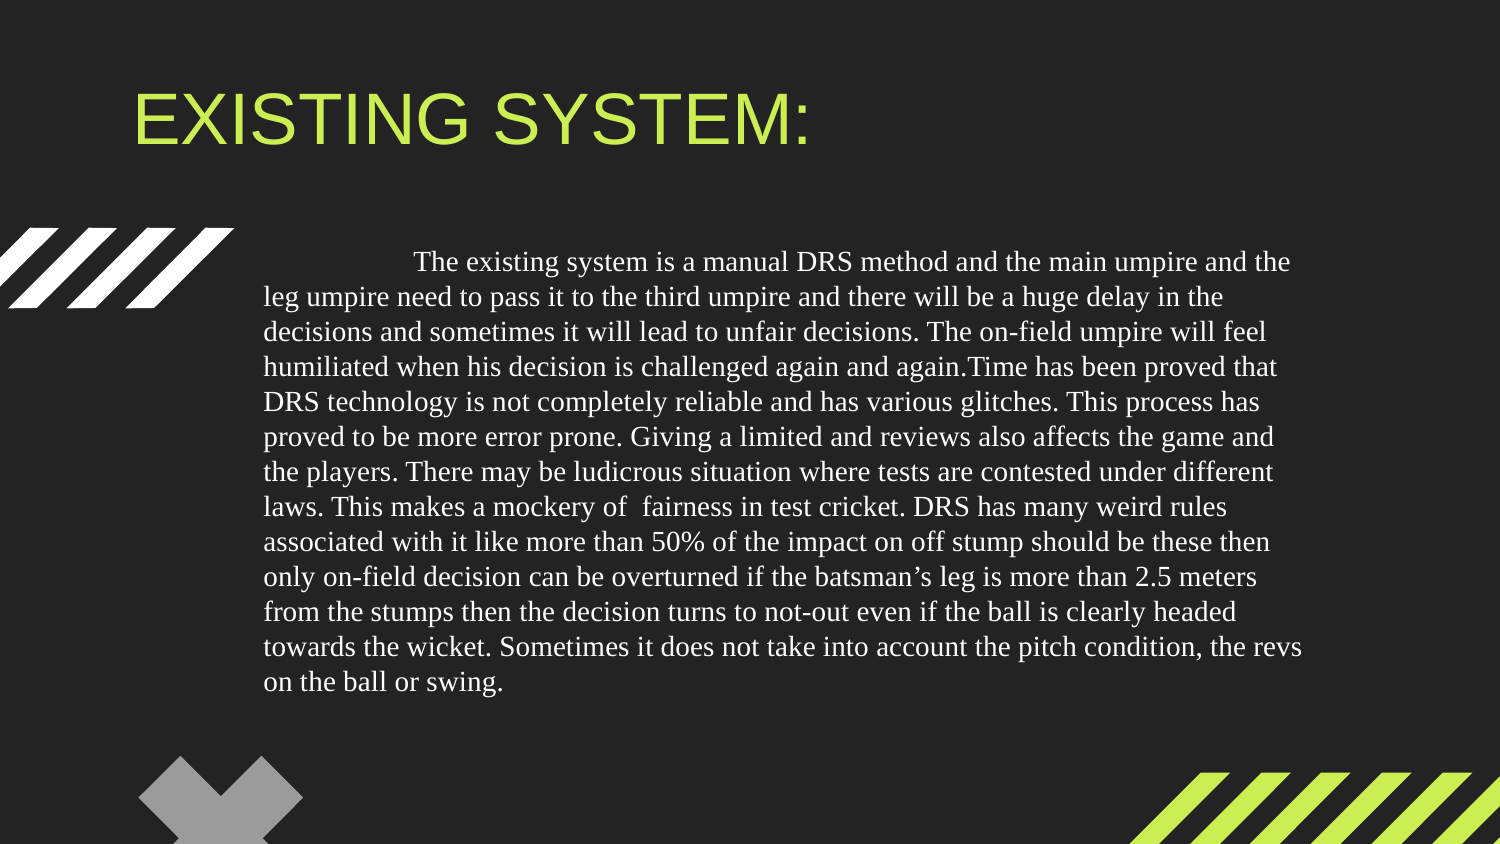

# EXISTING SYSTEM:
	The existing system is a manual DRS method and the main umpire and the leg umpire need to pass it to the third umpire and there will be a huge delay in the decisions and sometimes it will lead to unfair decisions. The on-field umpire will feel humiliated when his decision is challenged again and again.Time has been proved that DRS technology is not completely reliable and has various glitches. This process has proved to be more error prone. Giving a limited and reviews also affects the game and the players. There may be ludicrous situation where tests are contested under different laws. This makes a mockery of  fairness in test cricket. DRS has many weird rules associated with it like more than 50% of the impact on off stump should be these then only on-field decision can be overturned if the batsman’s leg is more than 2.5 meters from the stumps then the decision turns to not-out even if the ball is clearly headed towards the wicket. Sometimes it does not take into account the pitch condition, the revs on the ball or swing.